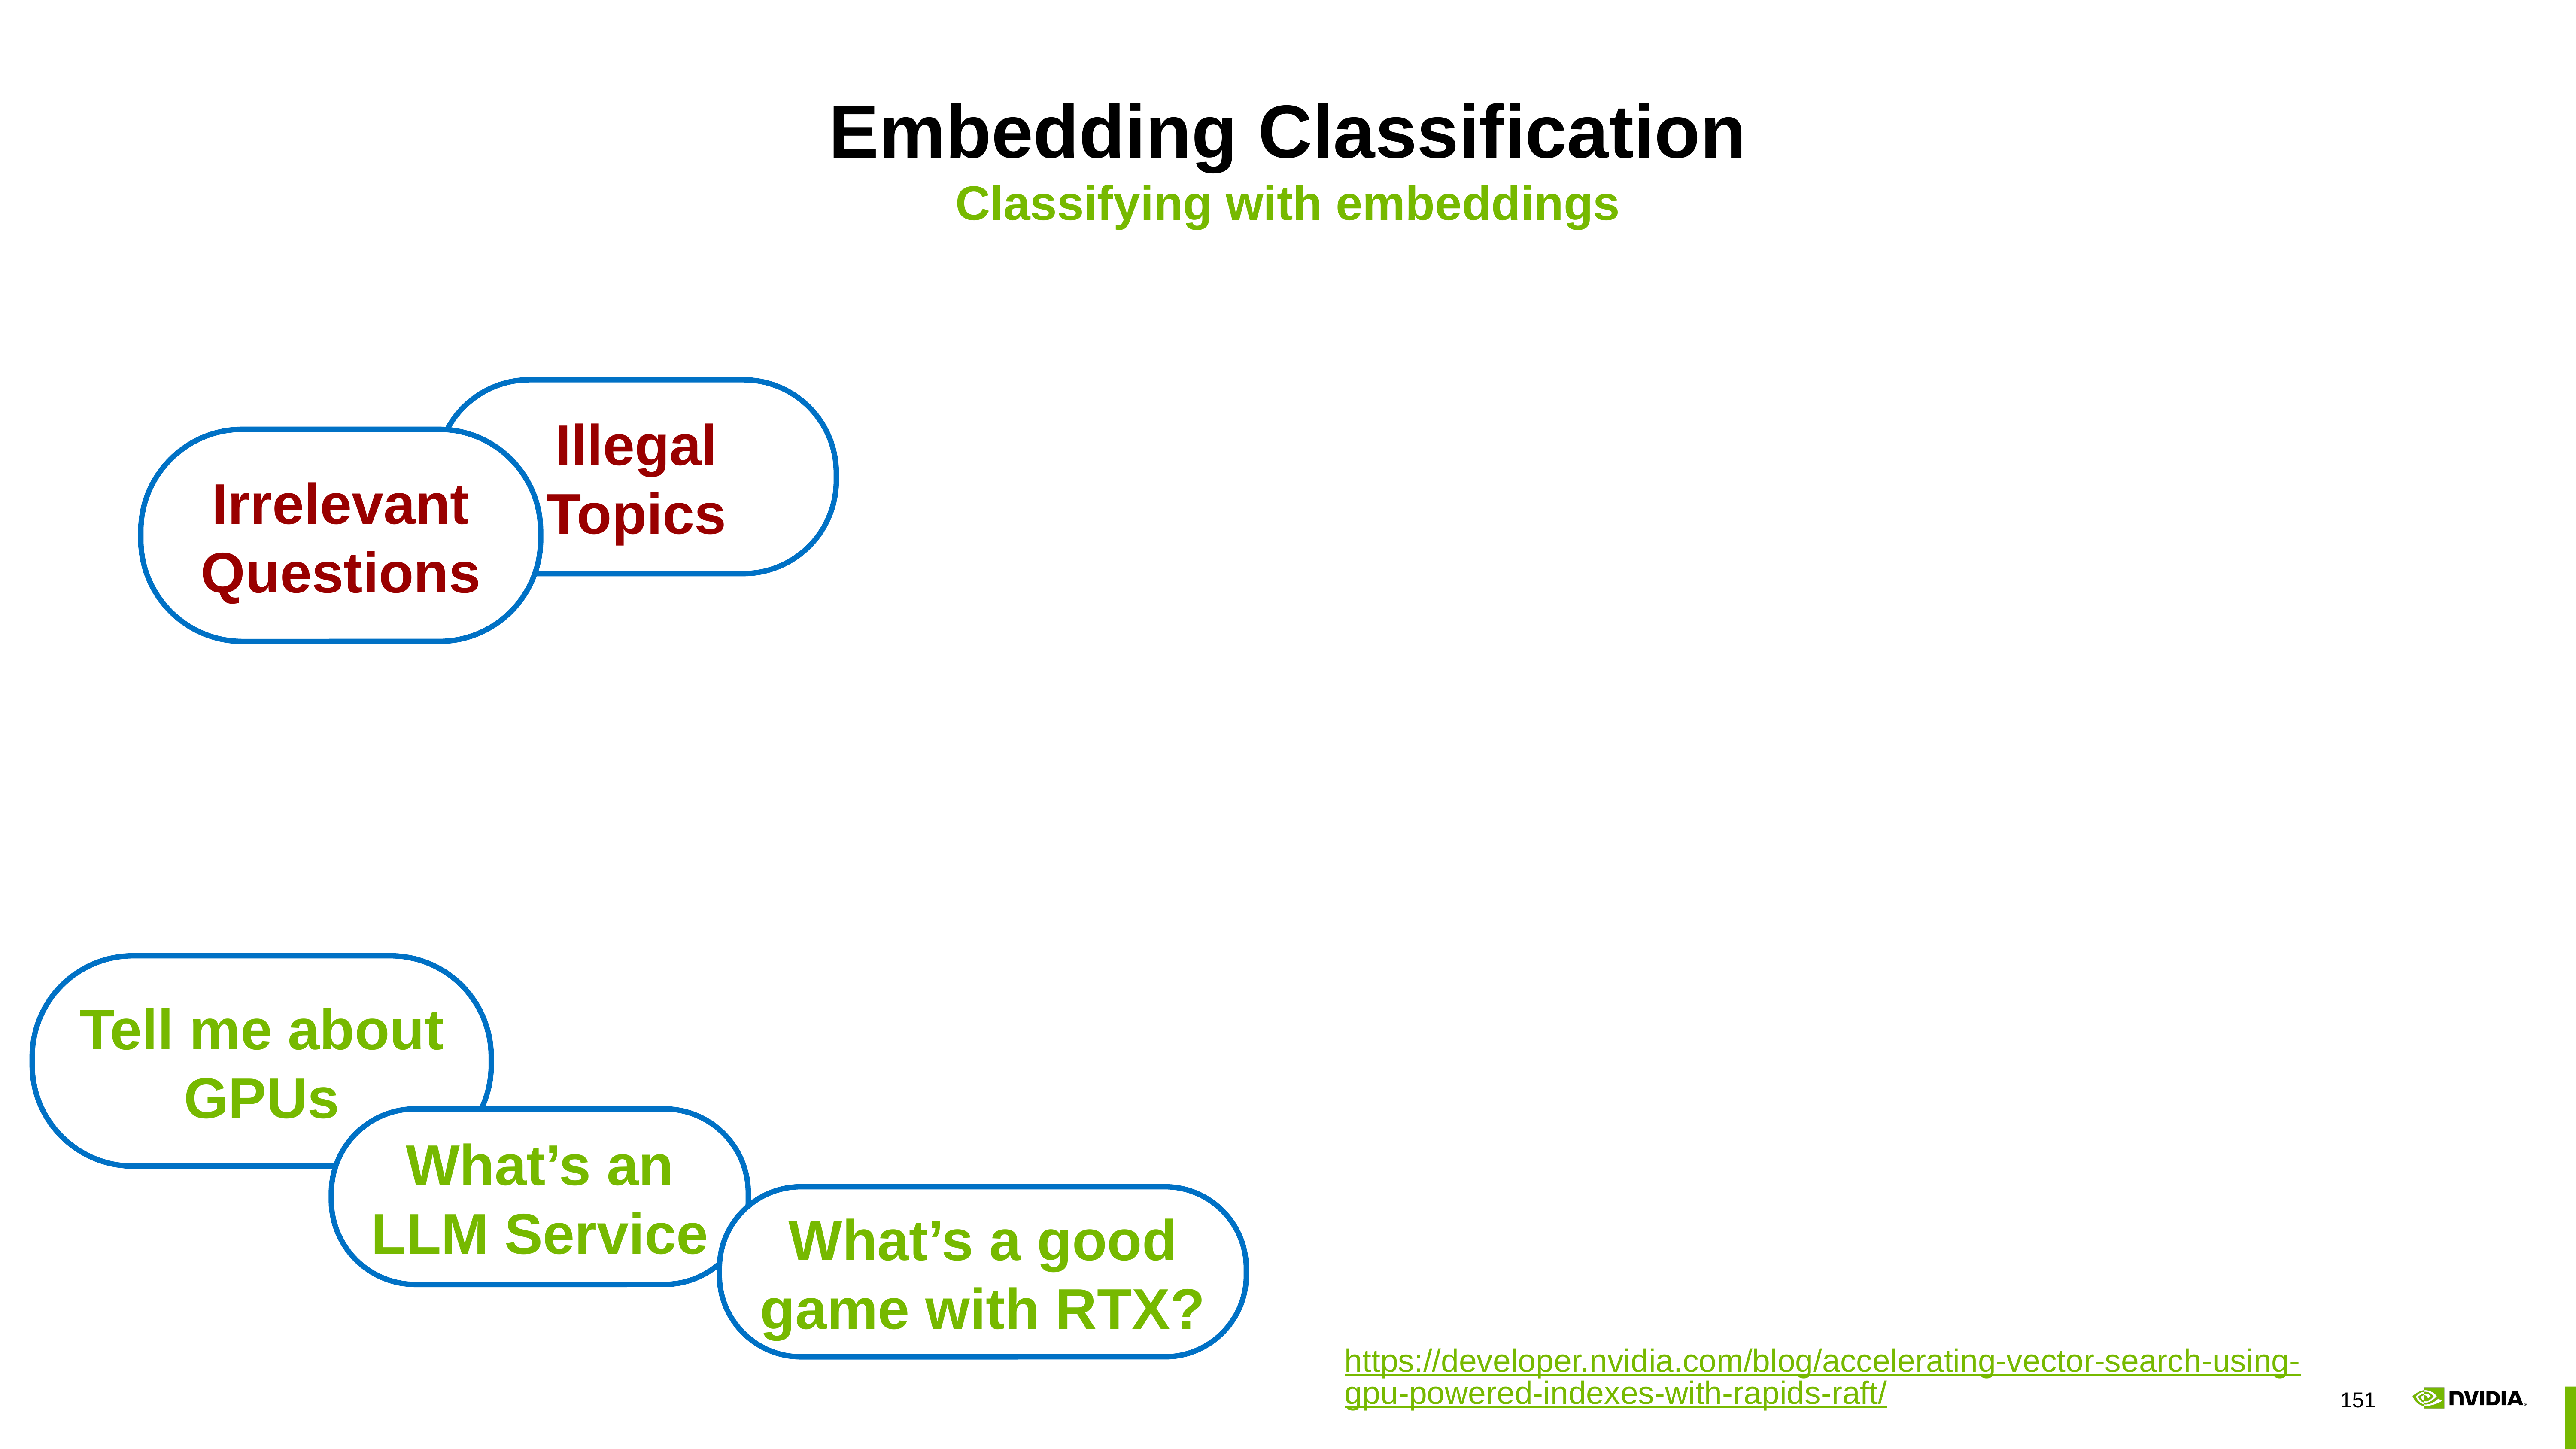

# Embedding Classification

Classifying with embeddings
Illegal Topics
Irrelevant Questions
Tell me about GPUs
What’s an LLM Service
What’s a good game with RTX?
https://developer.nvidia.com/blog/accelerating-vector-search-using-gpu-powered-indexes-with-rapids-raft/